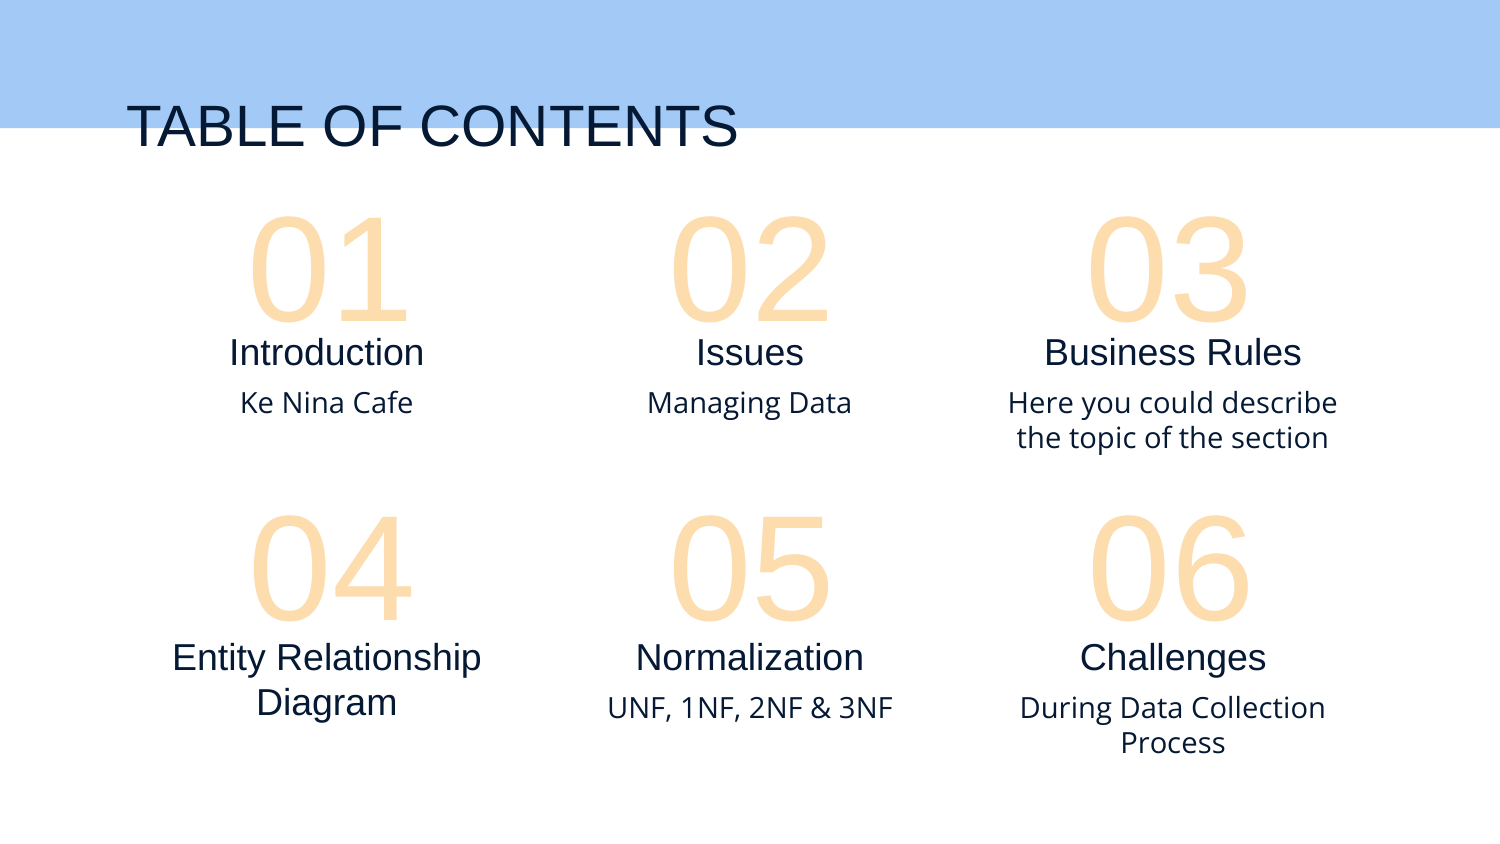

TABLE OF CONTENTS
# 01
02
03
Introduction
Issues
Business Rules
Ke Nina Cafe
Managing Data

Here you could describe the topic of the section

04
05
06
Entity Relationship Diagram
Normalization
Challenges
UNF, 1NF, 2NF & 3NF

During Data Collection Process